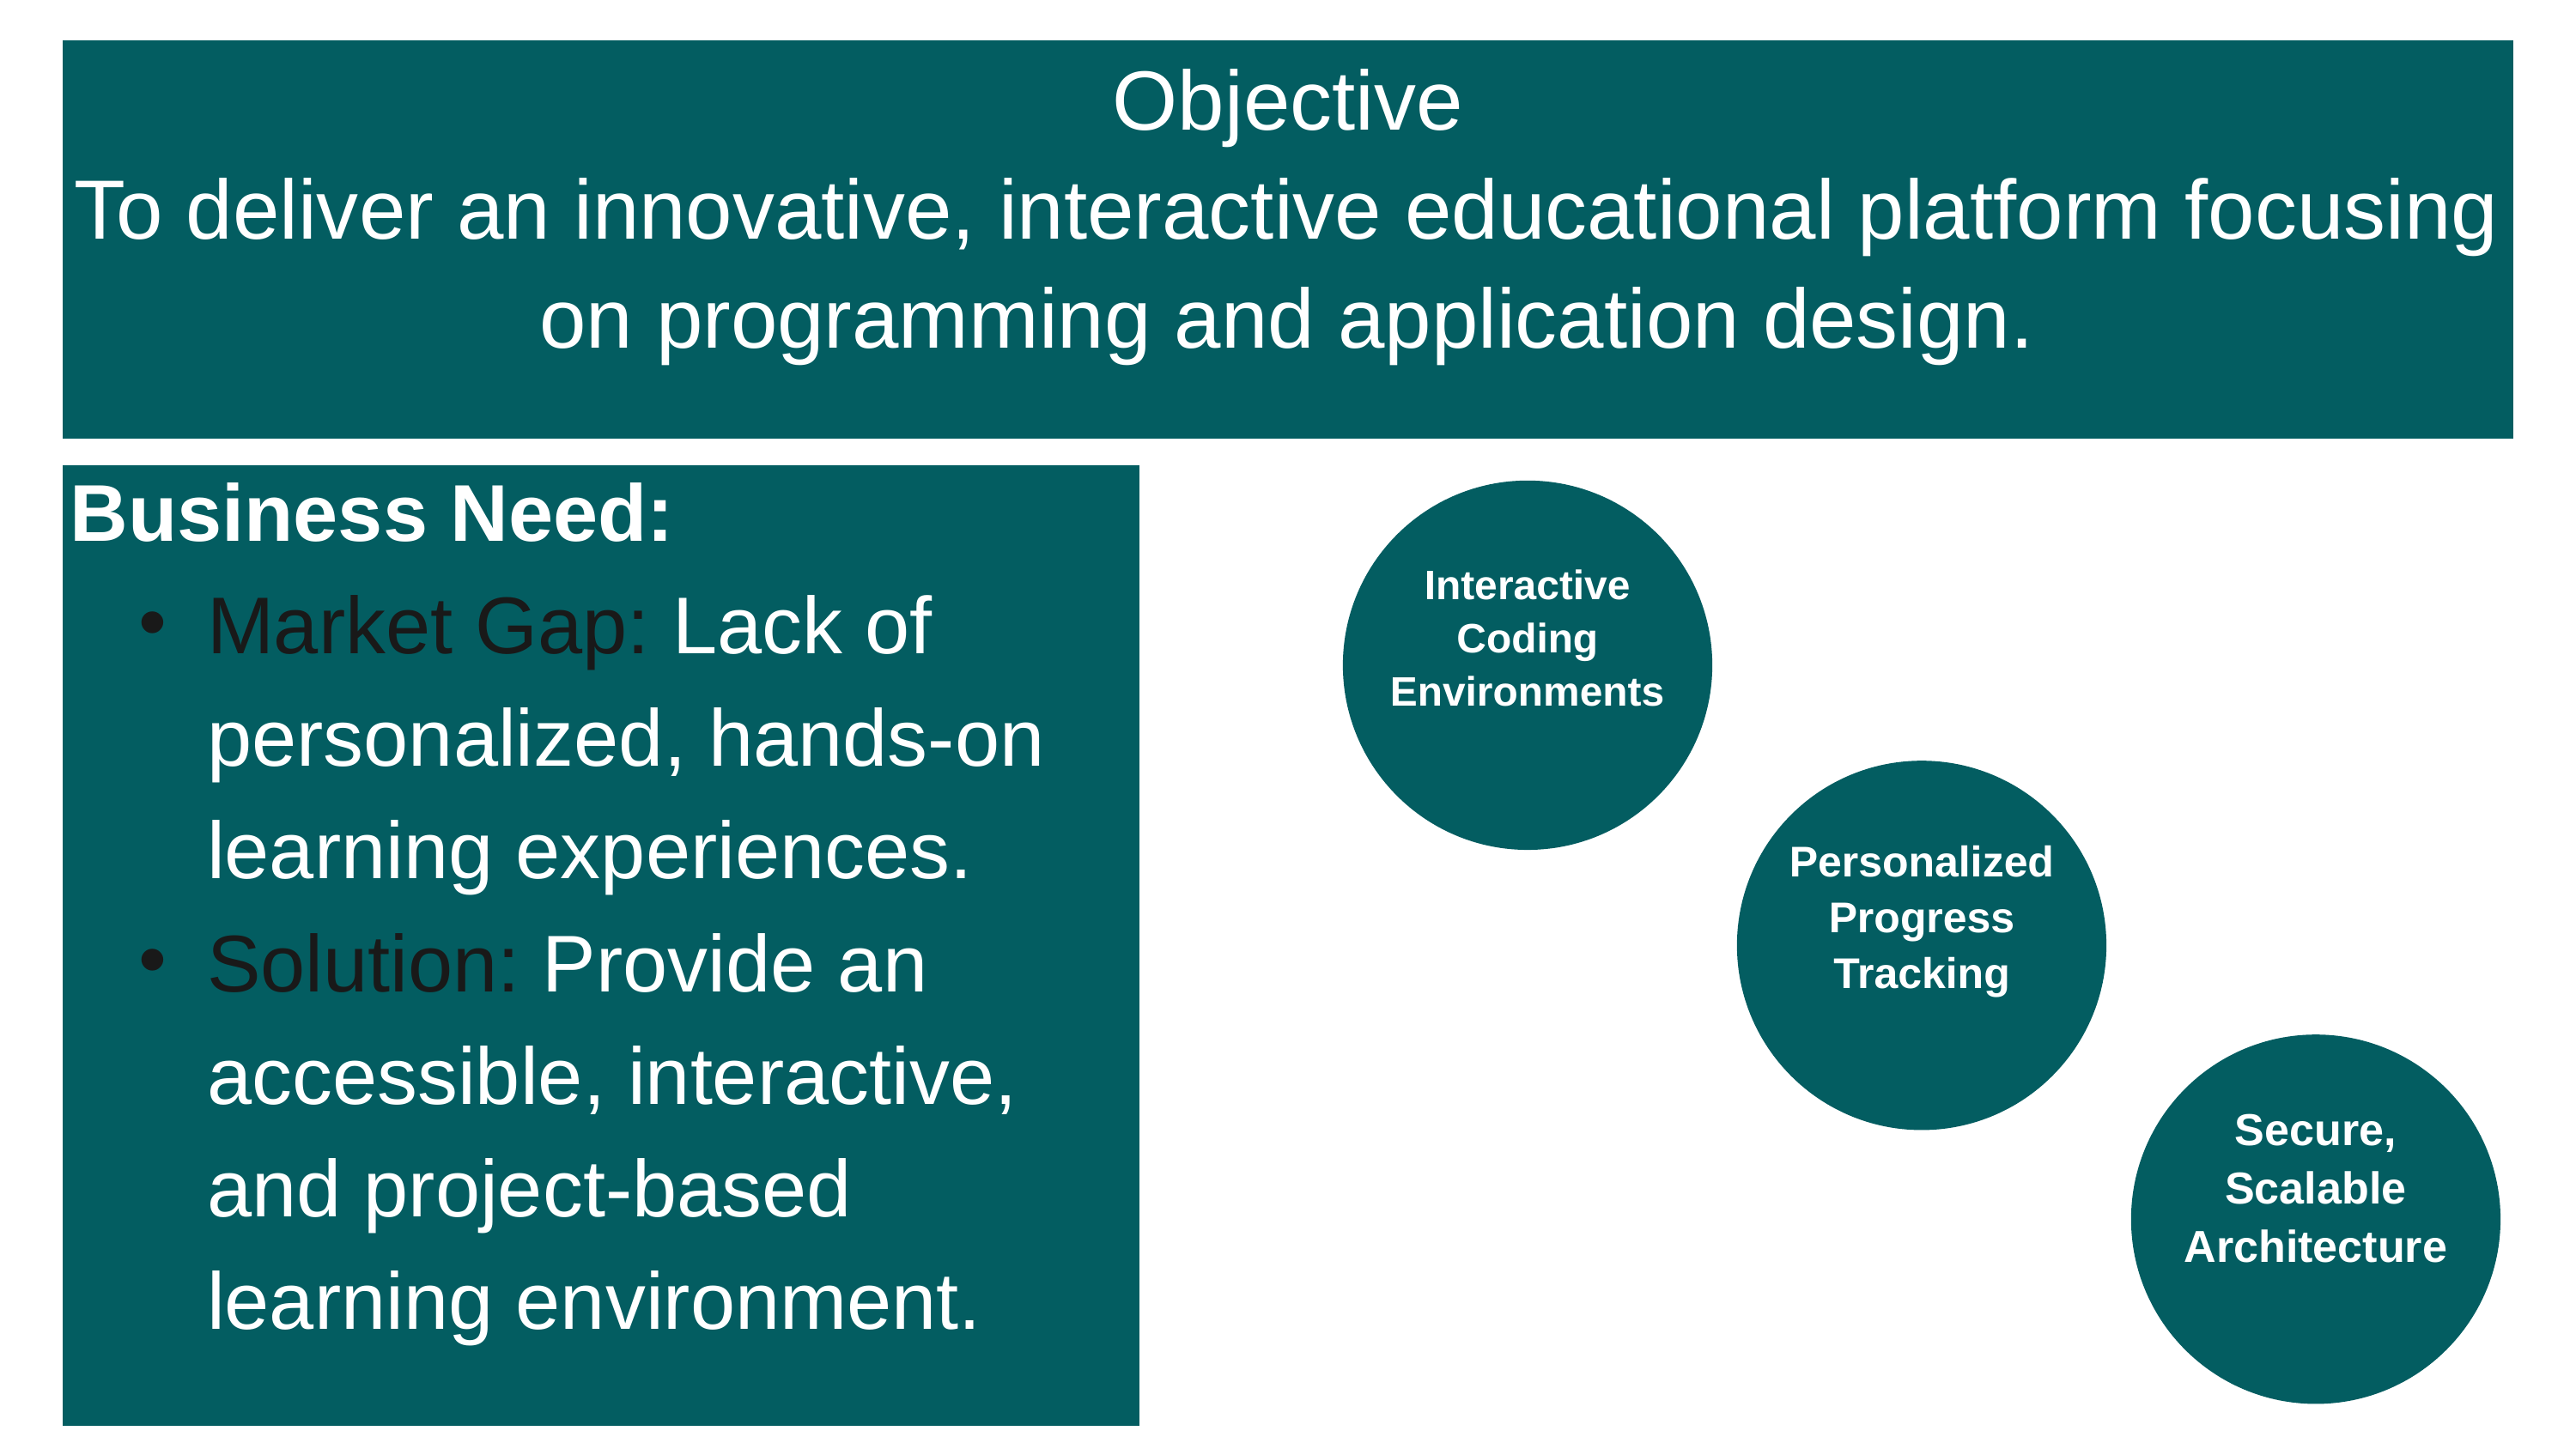

Objective
To deliver an innovative, interactive educational platform focusing on programming and application design.

Business Need:
Market Gap: Lack of personalized, hands-on learning experiences.
Solution: Provide an accessible, interactive, and project-based learning environment.

Interactive Coding Environments

Personalized Progress Tracking

Secure, Scalable Architecture